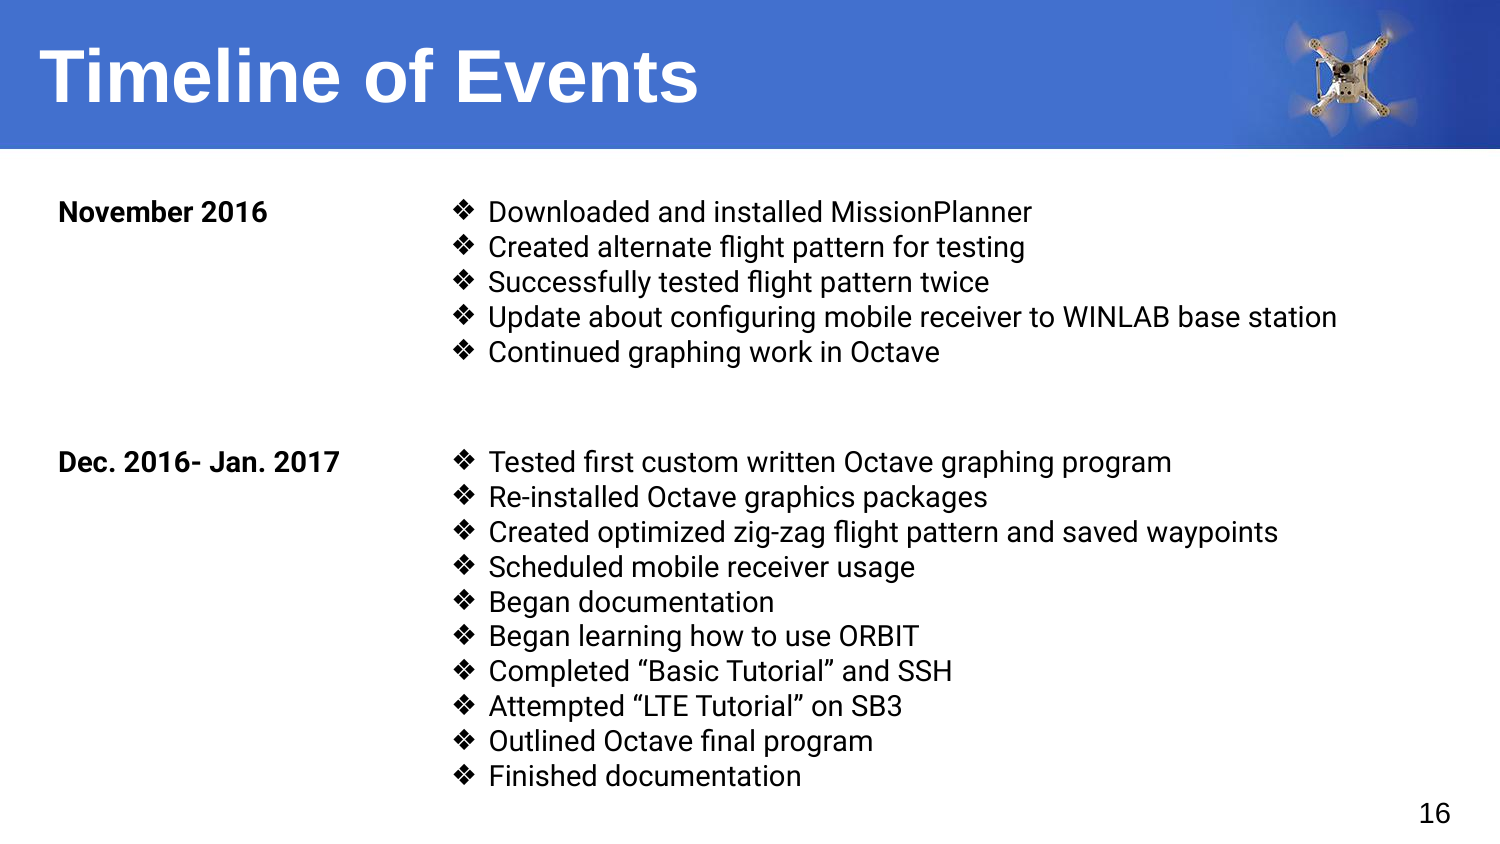

# Timeline of Events
November 2016
Downloaded and installed MissionPlanner
Created alternate flight pattern for testing
Successfully tested flight pattern twice
Update about configuring mobile receiver to WINLAB base station
Continued graphing work in Octave
Dec. 2016- Jan. 2017
Tested first custom written Octave graphing program
Re-installed Octave graphics packages
Created optimized zig-zag flight pattern and saved waypoints
Scheduled mobile receiver usage
Began documentation
Began learning how to use ORBIT
Completed “Basic Tutorial” and SSH
Attempted “LTE Tutorial” on SB3
Outlined Octave final program
Finished documentation
16